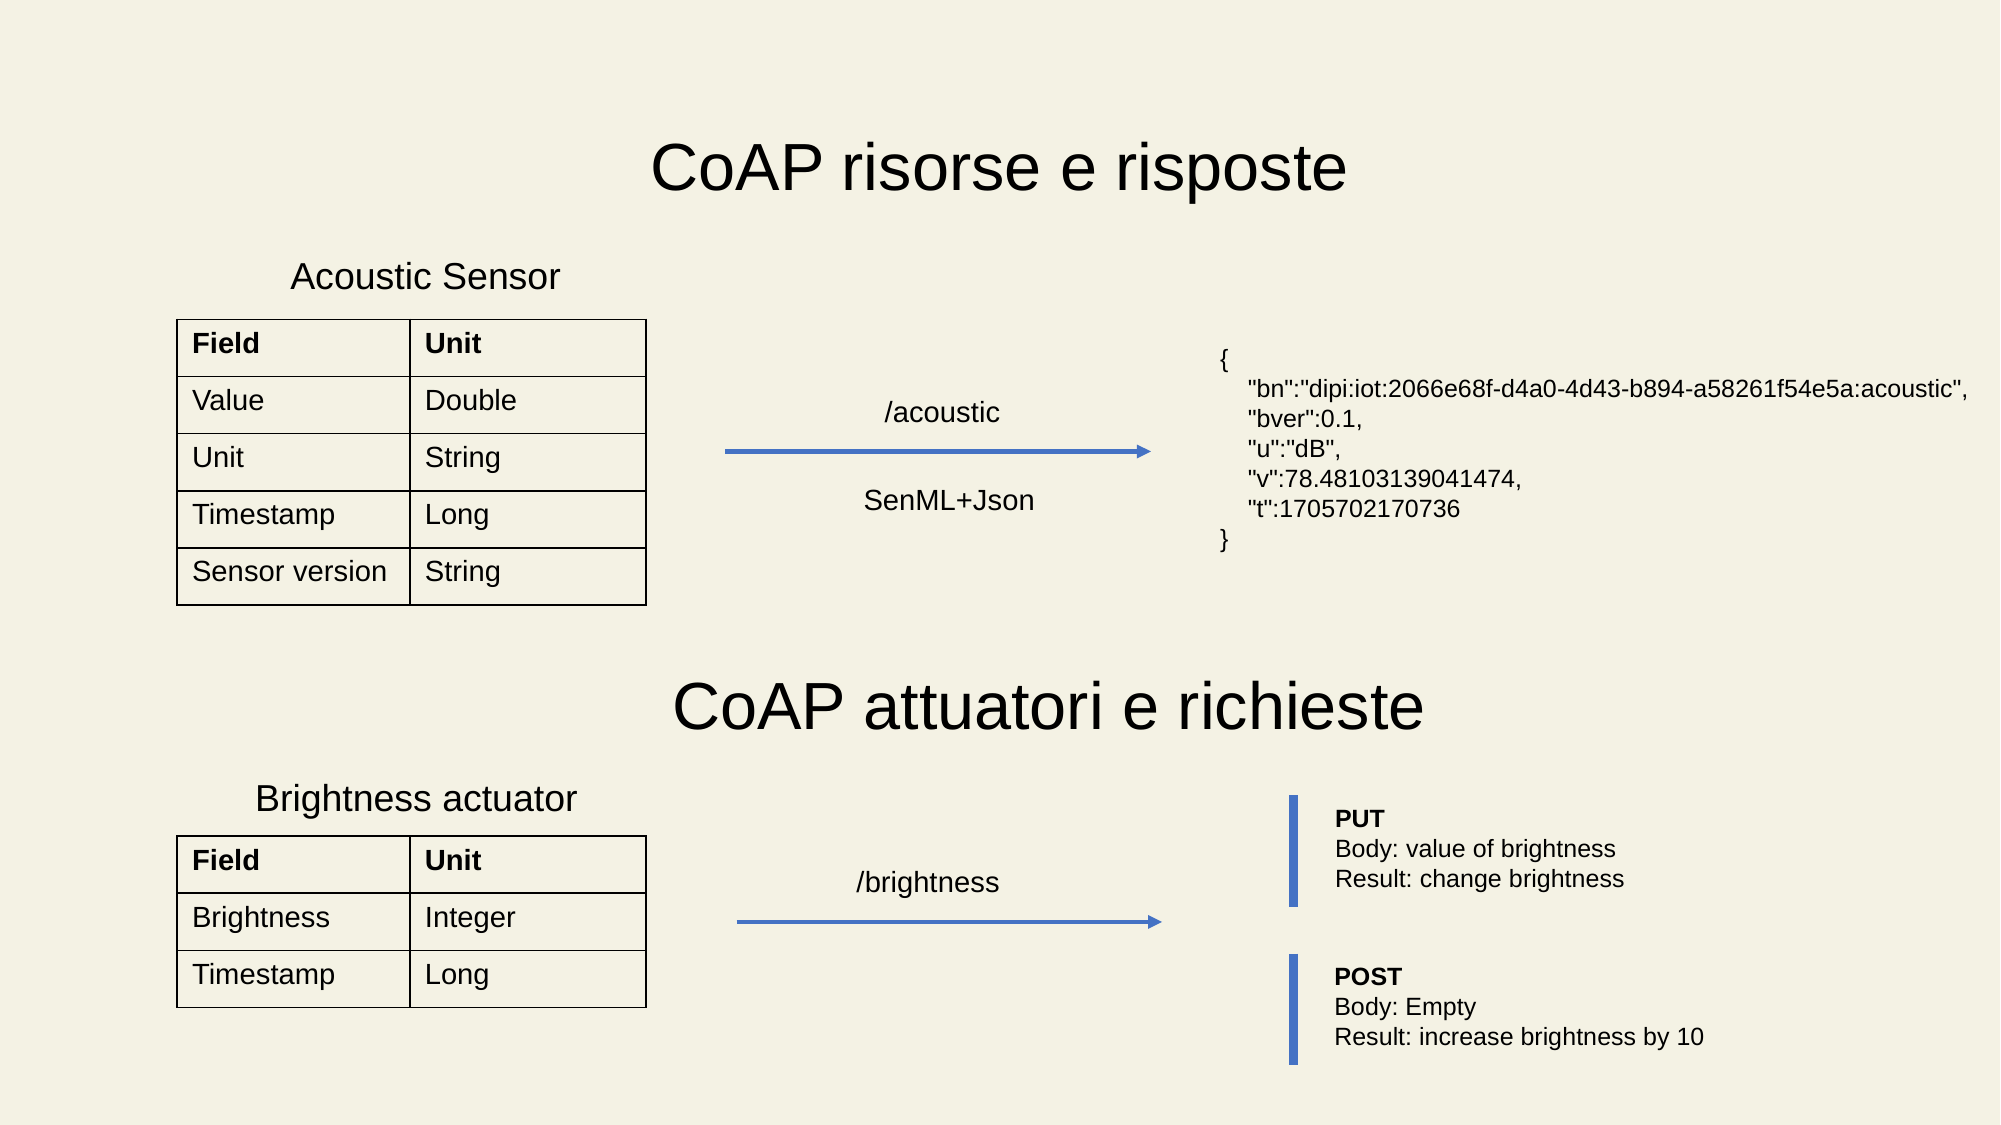

# CoAP risorse e risposte
Acoustic Sensor
| Field | Unit |
| --- | --- |
| Value | Double |
| Unit | String |
| Timestamp | Long |
| Sensor version | String |
{
    "bn":"dipi:iot:2066e68f-d4a0-4d43-b894-a58261f54e5a:acoustic",
    "bver":0.1,
    "u":"dB",
    "v":78.48103139041474,
    "t":1705702170736
}
/acoustic
SenML+Json
CoAP attuatori e richieste
Brightness actuator
PUT
Body: value of brightness
Result: change brightness
| Field | Unit |
| --- | --- |
| Brightness | Integer |
| Timestamp | Long |
/brightness
POST
Body: Empty
Result: increase brightness by 10